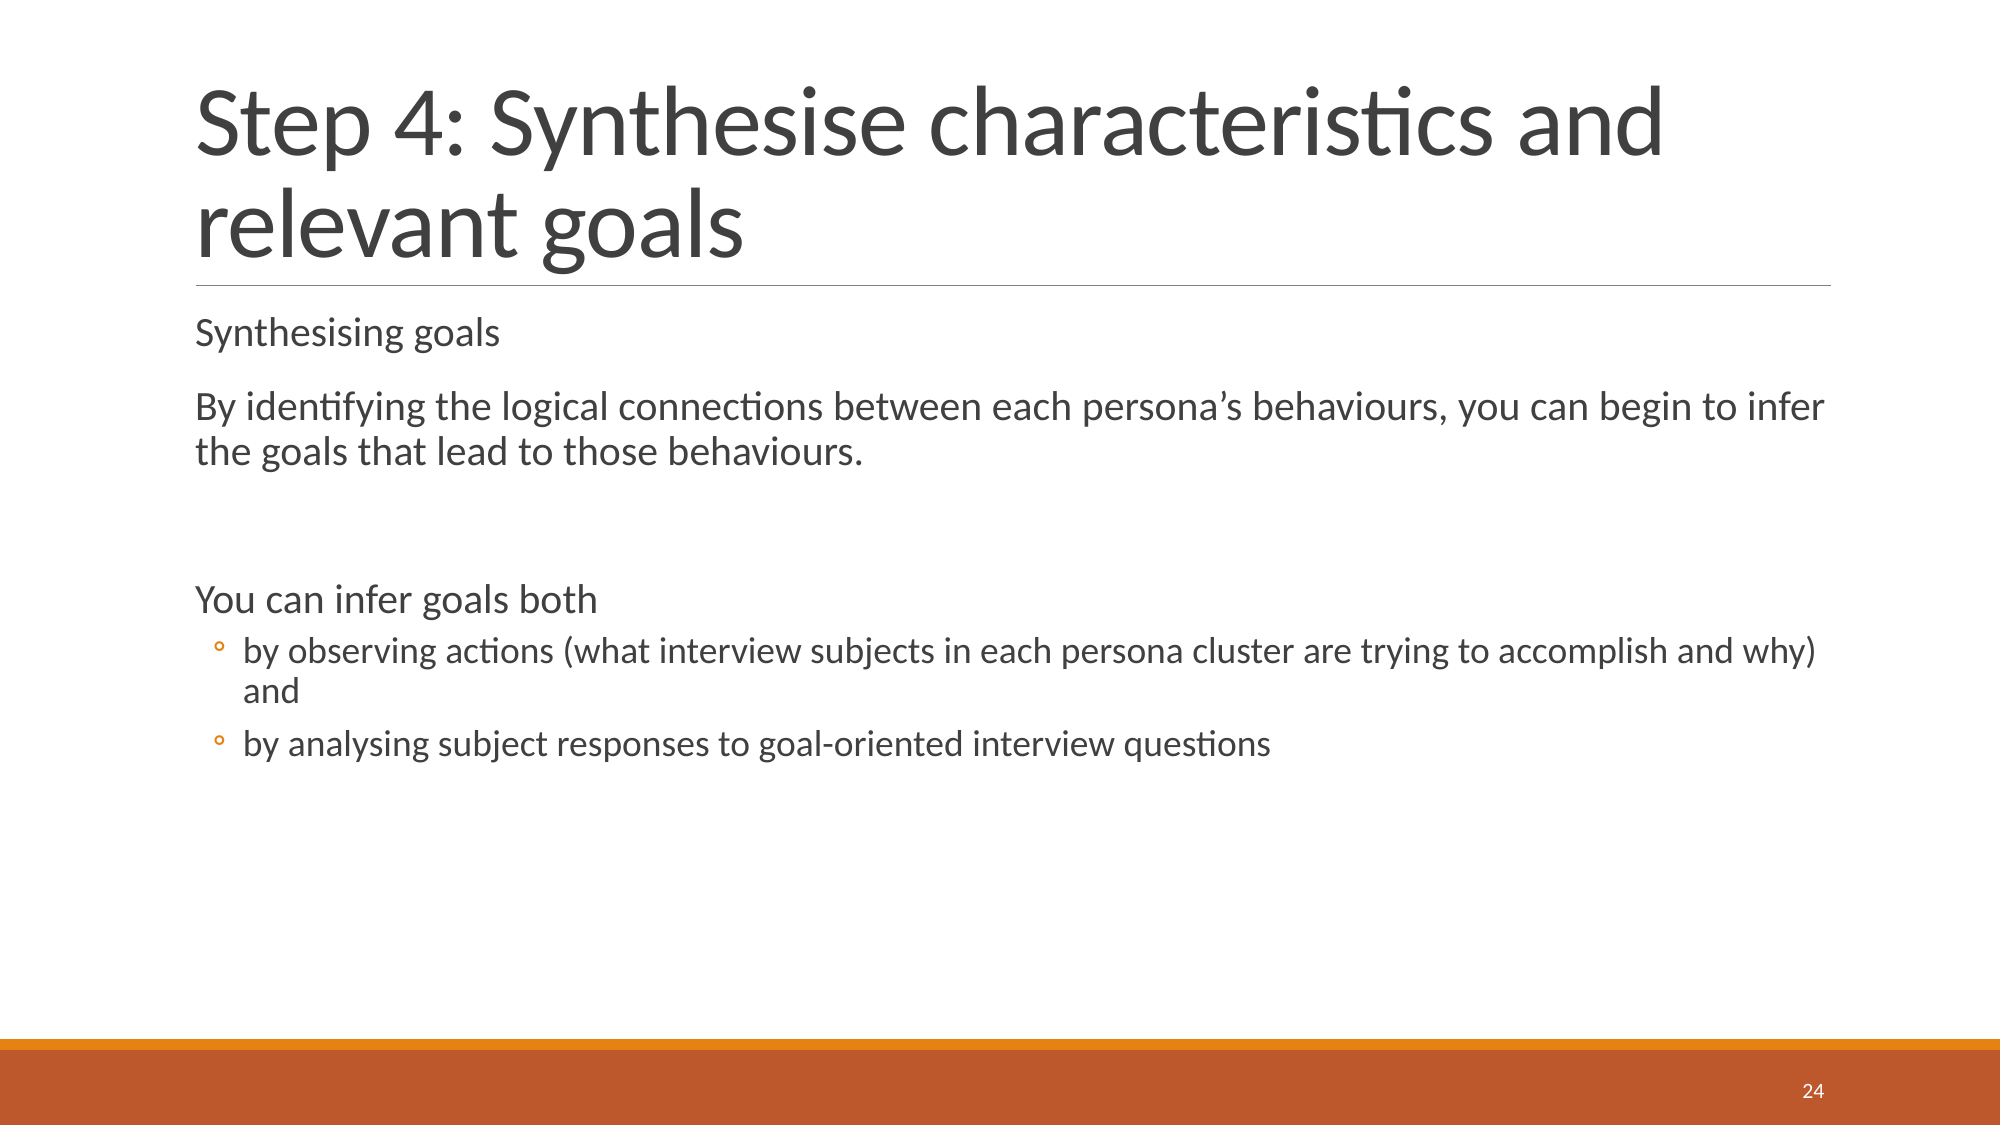

# Step 4: Synthesise characteristics and relevant goals
Synthesising goals
By identifying the logical connections between each persona’s behaviours, you can begin to infer the goals that lead to those behaviours.

You can infer goals both
by observing actions (what interview subjects in each persona cluster are trying to accomplish and why) and
by analysing subject responses to goal-oriented interview questions
24